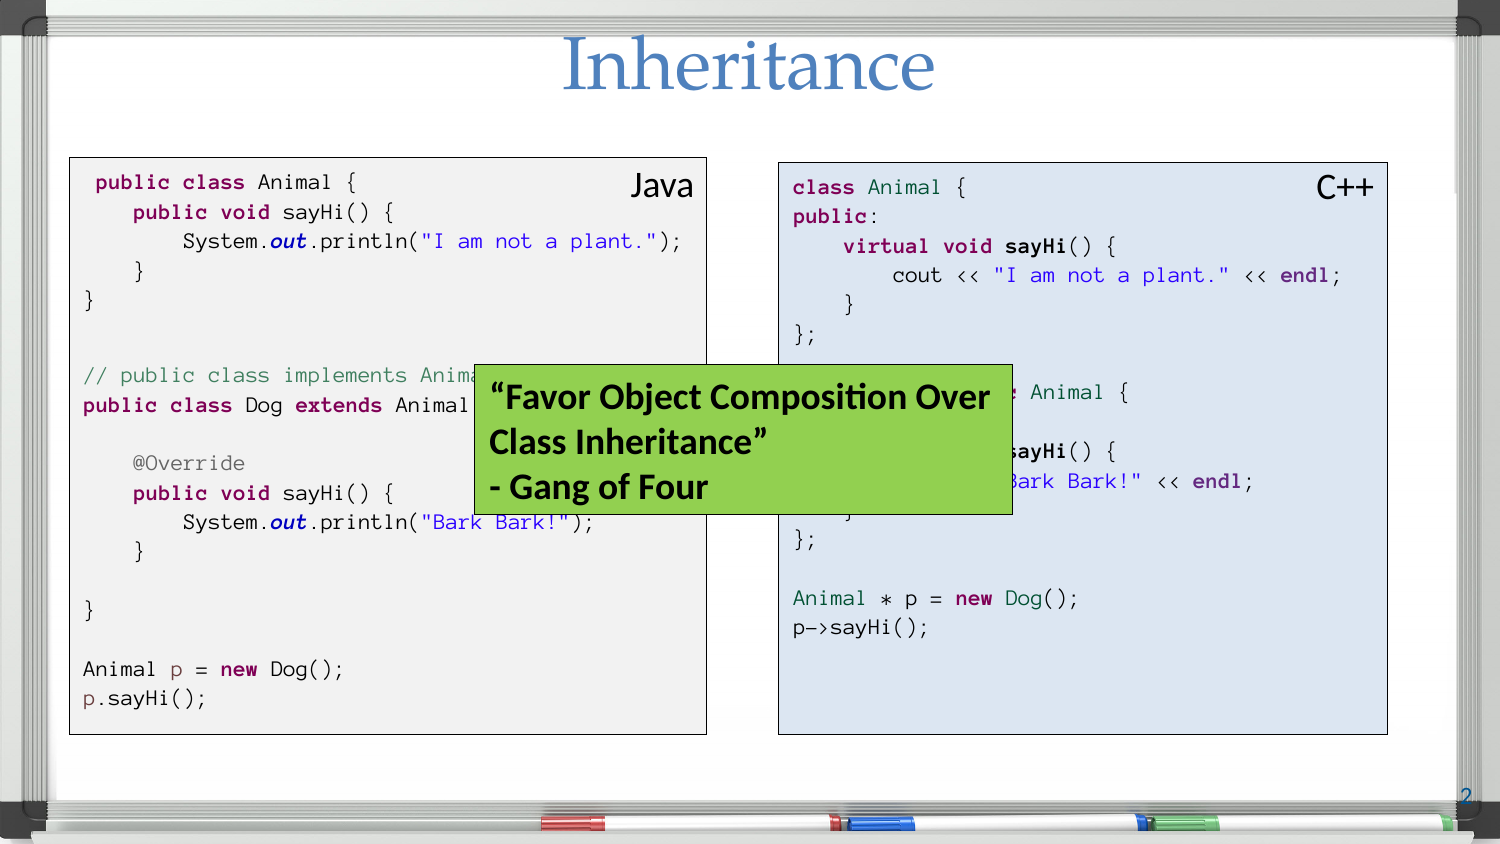

# Inheritance
Java
C++
 public class Animal {
    public void sayHi() {
        System.out.println("I am not a plant.");
    }
}

// public class implements Animal {
public class Dog extends Animal {

    @Override
    public void sayHi() {
        System.out.println("Bark Bark!");
    }

}

Animal p = new Dog();
p.sayHi();
class Animal {
public:
    virtual void sayHi() {
        cout << "I am not a plant." << endl;
    }
};

class Dog : public Animal {
public:
    virtual void sayHi() {
        cout << "Bark Bark!" << endl;
    }
};

Animal * p = new Dog();
p->sayHi();

“Favor Object Composition Over Class Inheritance”
- Gang of Four
2
Streams of bytes … two ways (into your program and out of your program)
Disks, consoles, sockets, keyboards, printers
Know how to talk streams and you can talk to anything
Initialization (constructor) is different. Use is the same.